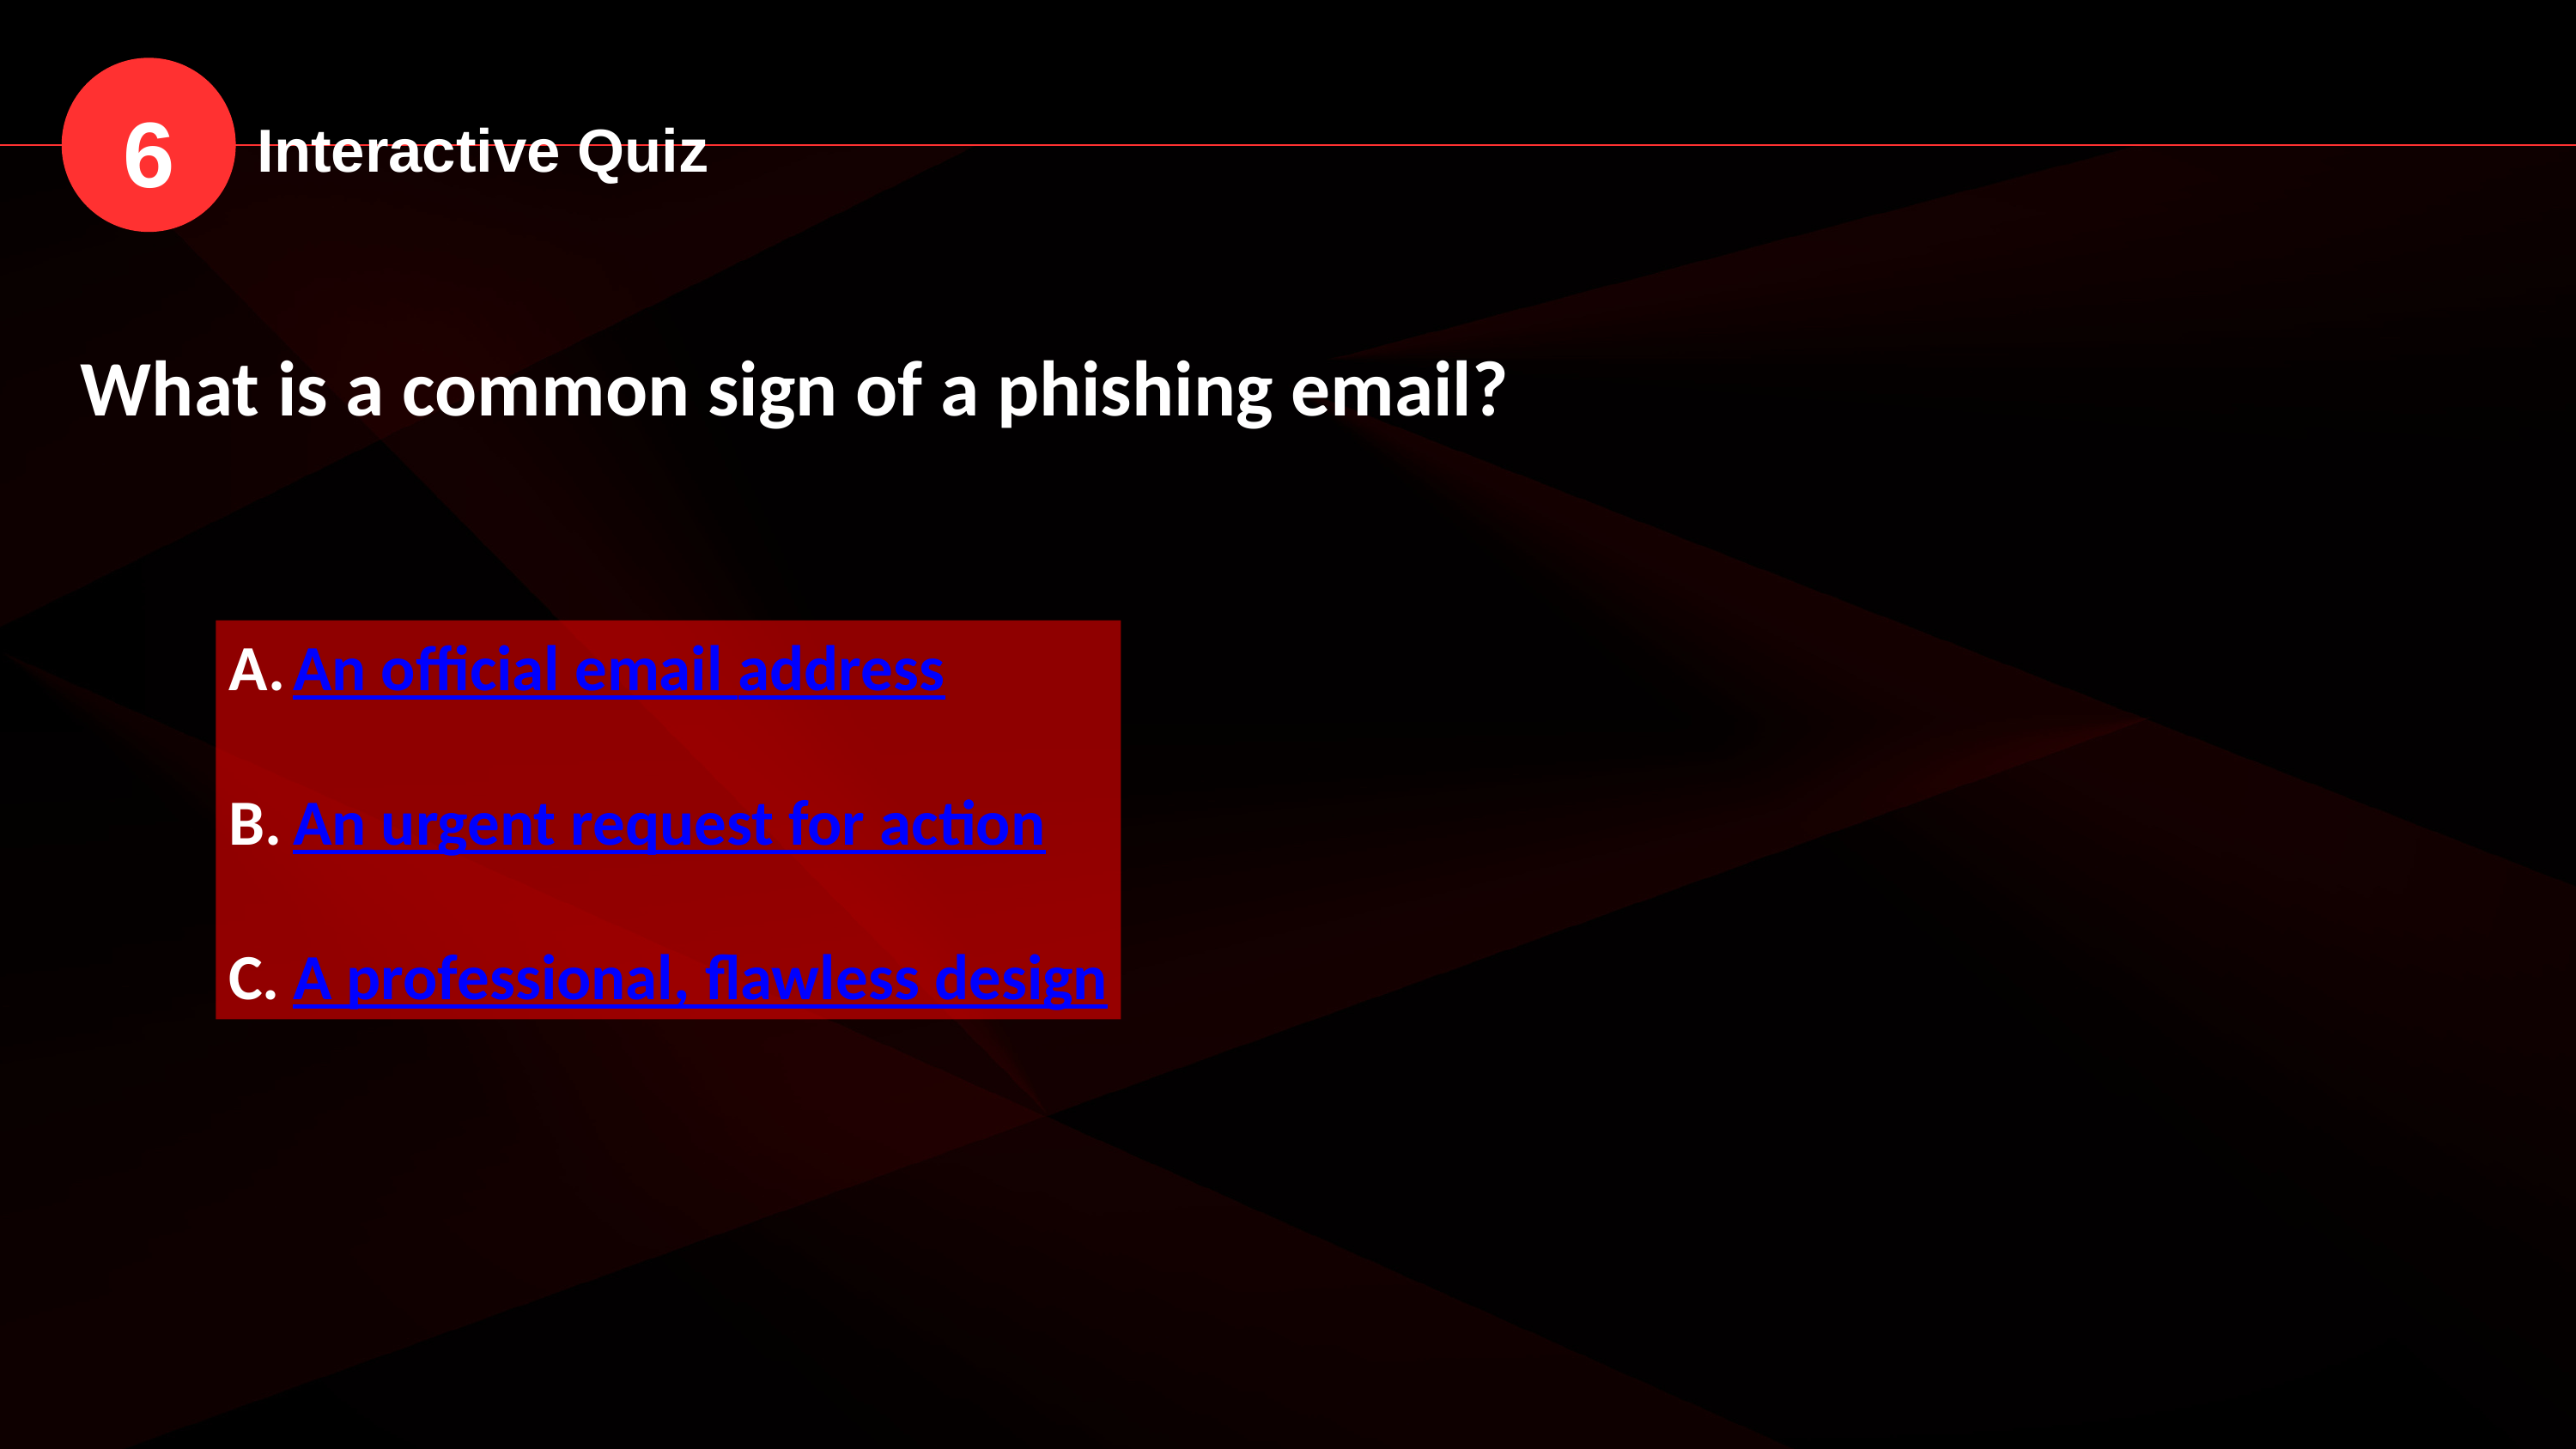

6
Interactive Quiz
What is a common sign of a phishing email?
An official email address

An urgent request for action

A professional, flawless design